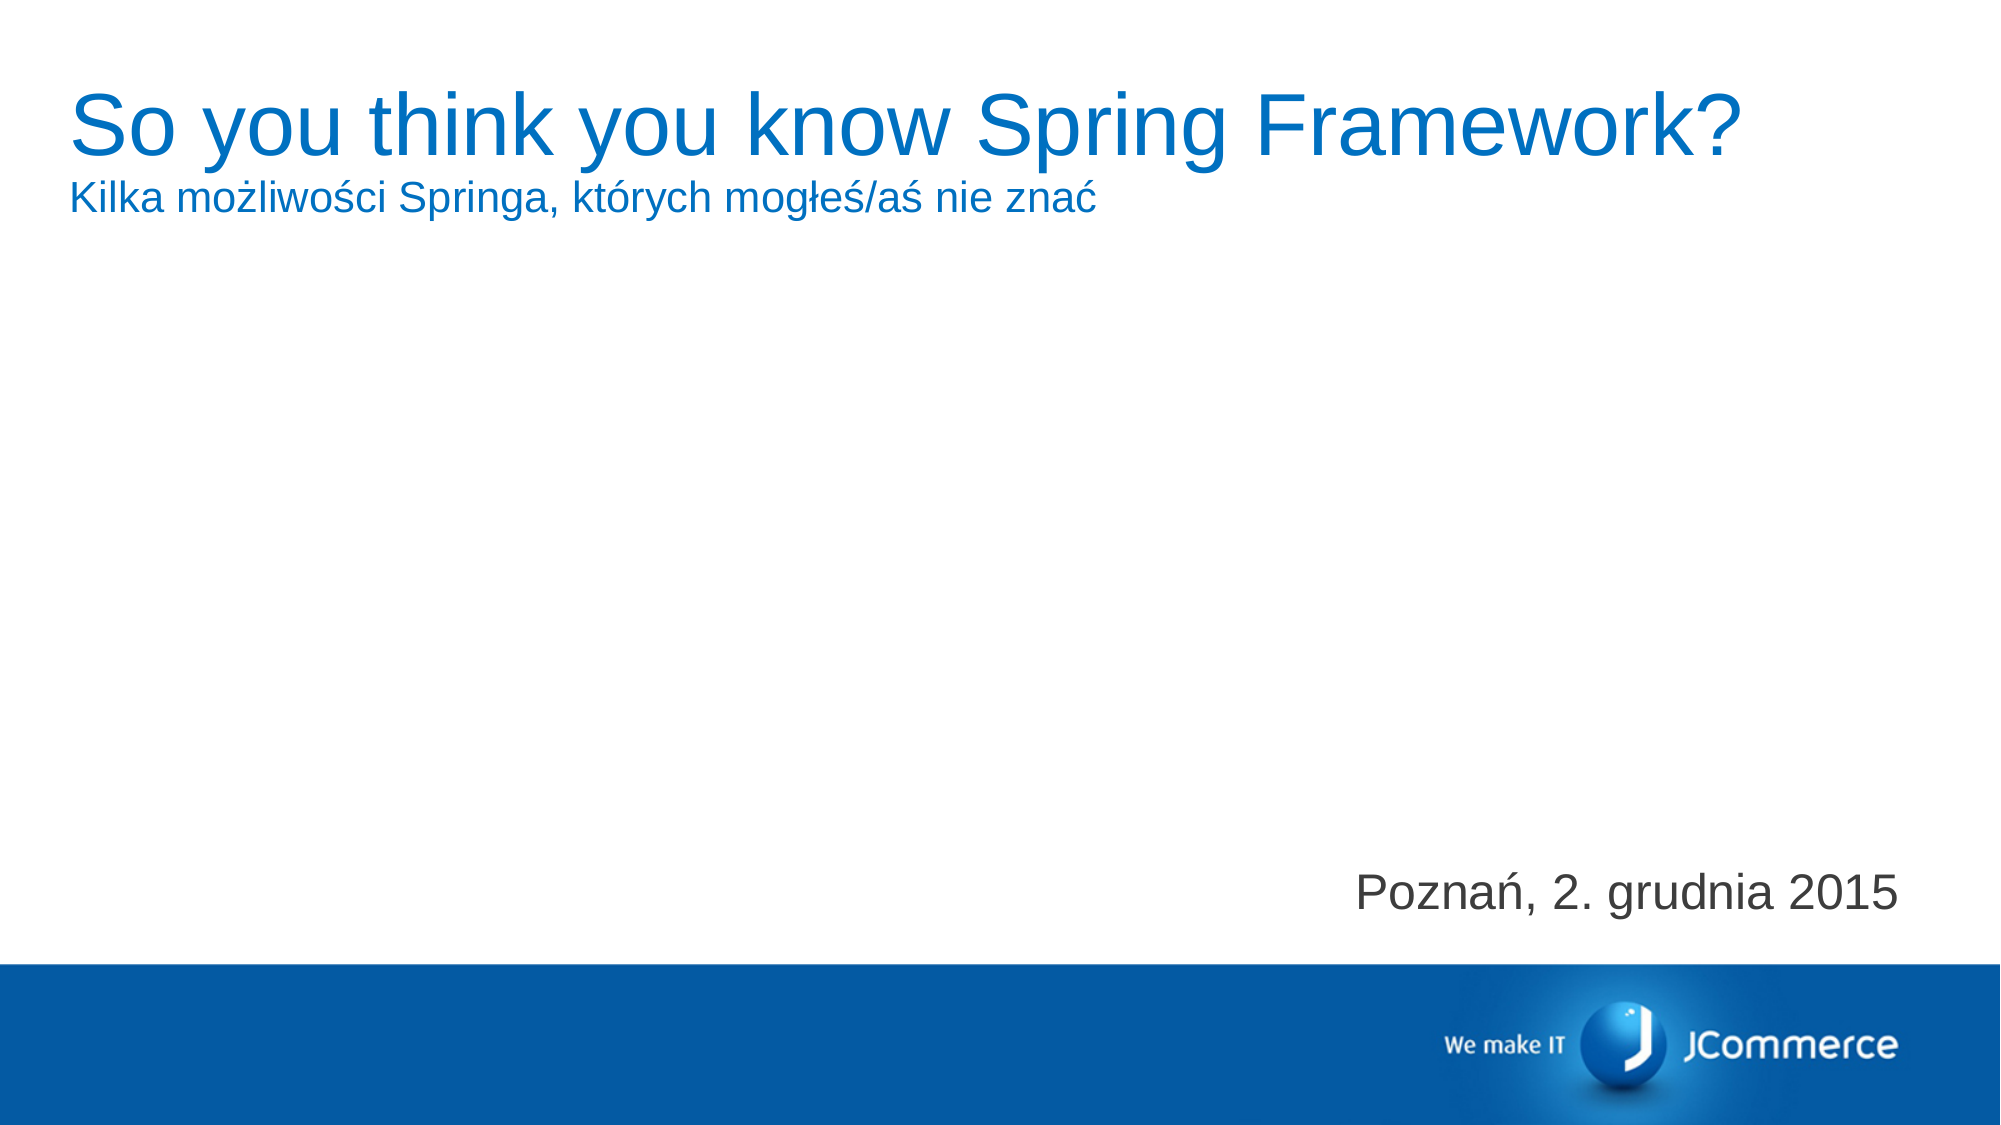

# So you think you know Spring Framework? Kilka możliwości Springa, których mogłeś/aś nie znać
Poznań, 2. grudnia 2015